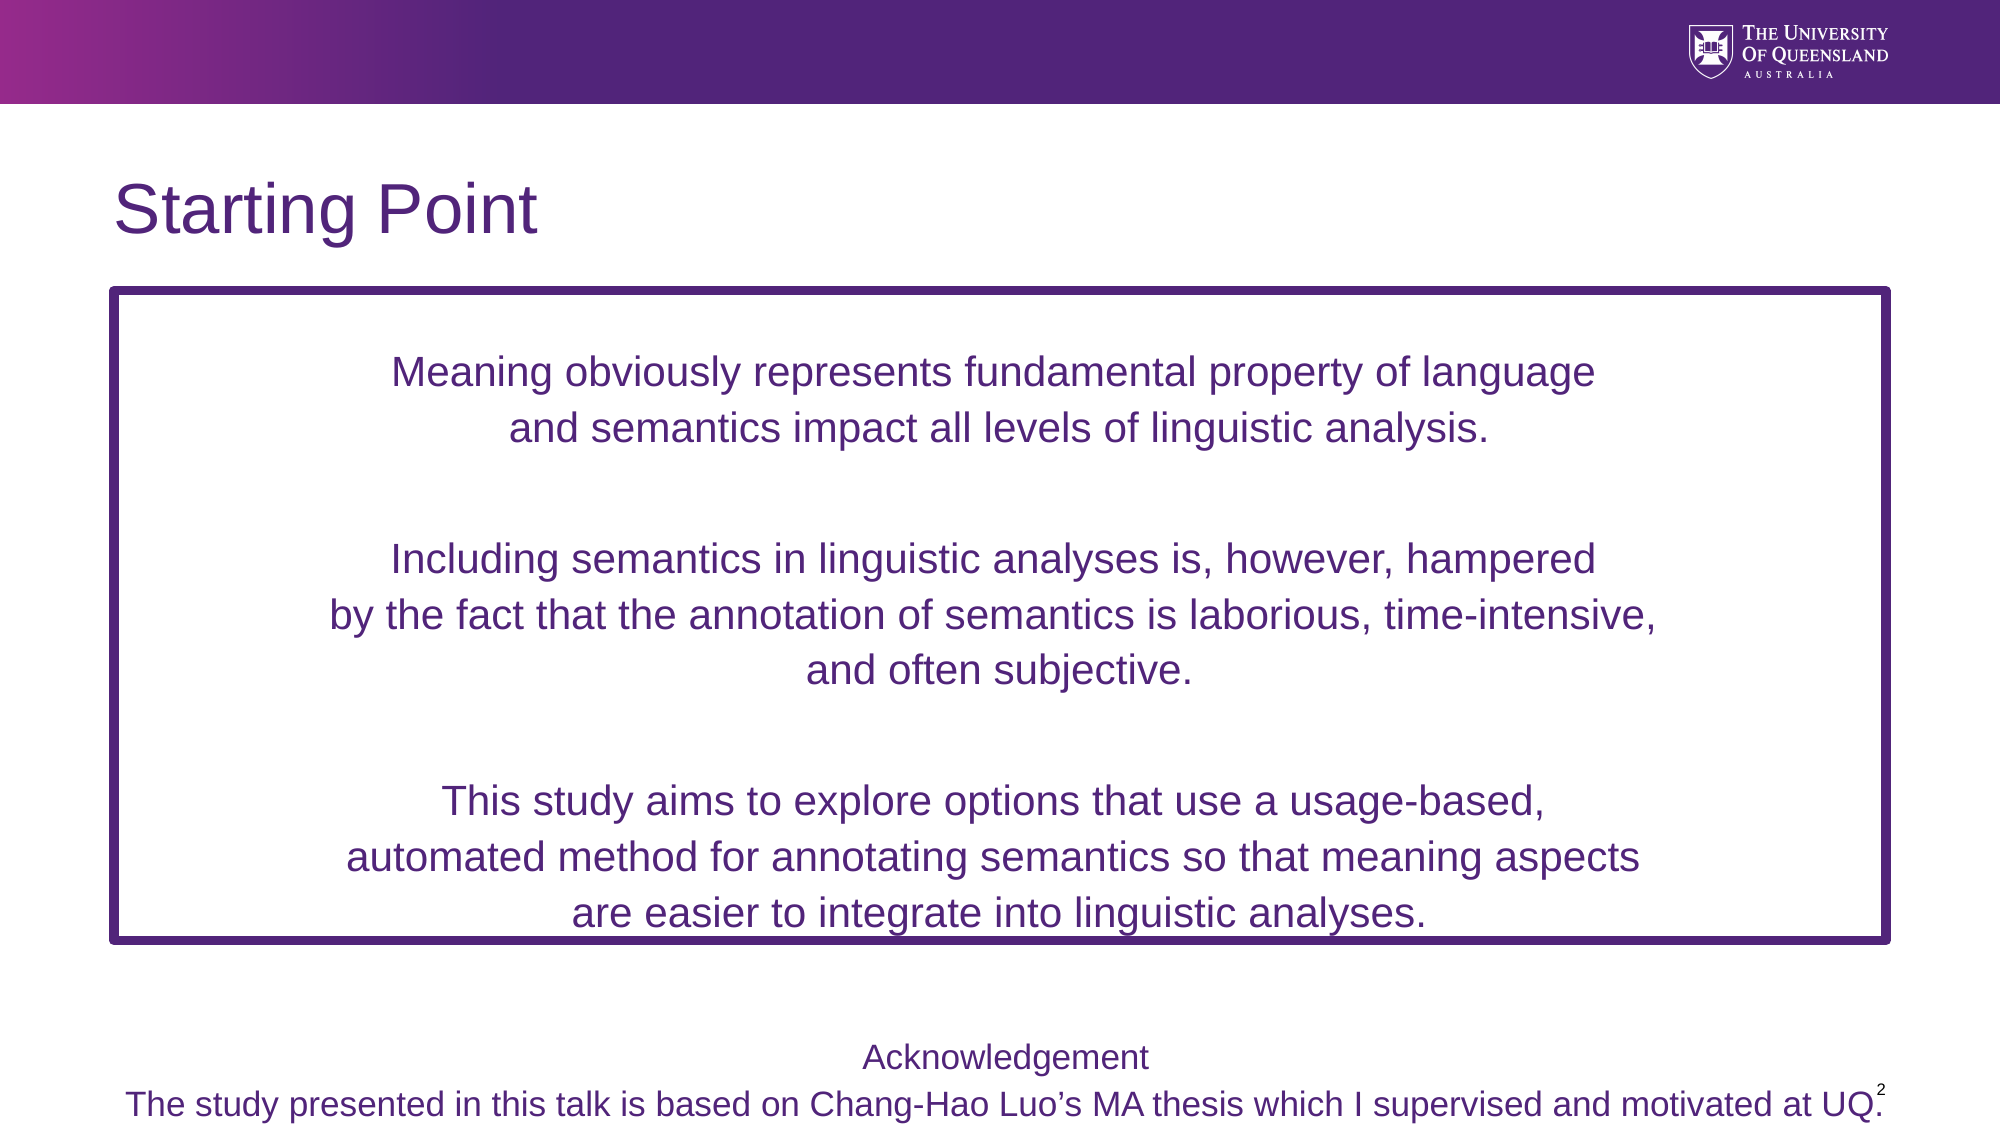

# Starting Point

Acknowledgement
The study presented in this talk is based on Chang-Hao Luo’s MA thesis which I supervised and motivated at UQ.

Meaning obviously represents fundamental property of language
and semantics impact all levels of linguistic analysis.

Including semantics in linguistic analyses is, however, hampered
by the fact that the annotation of semantics is laborious, time-intensive,
and often subjective.

This study aims to explore options that use a usage-based,
automated method for annotating semantics so that meaning aspects
are easier to integrate into linguistic analyses.

2